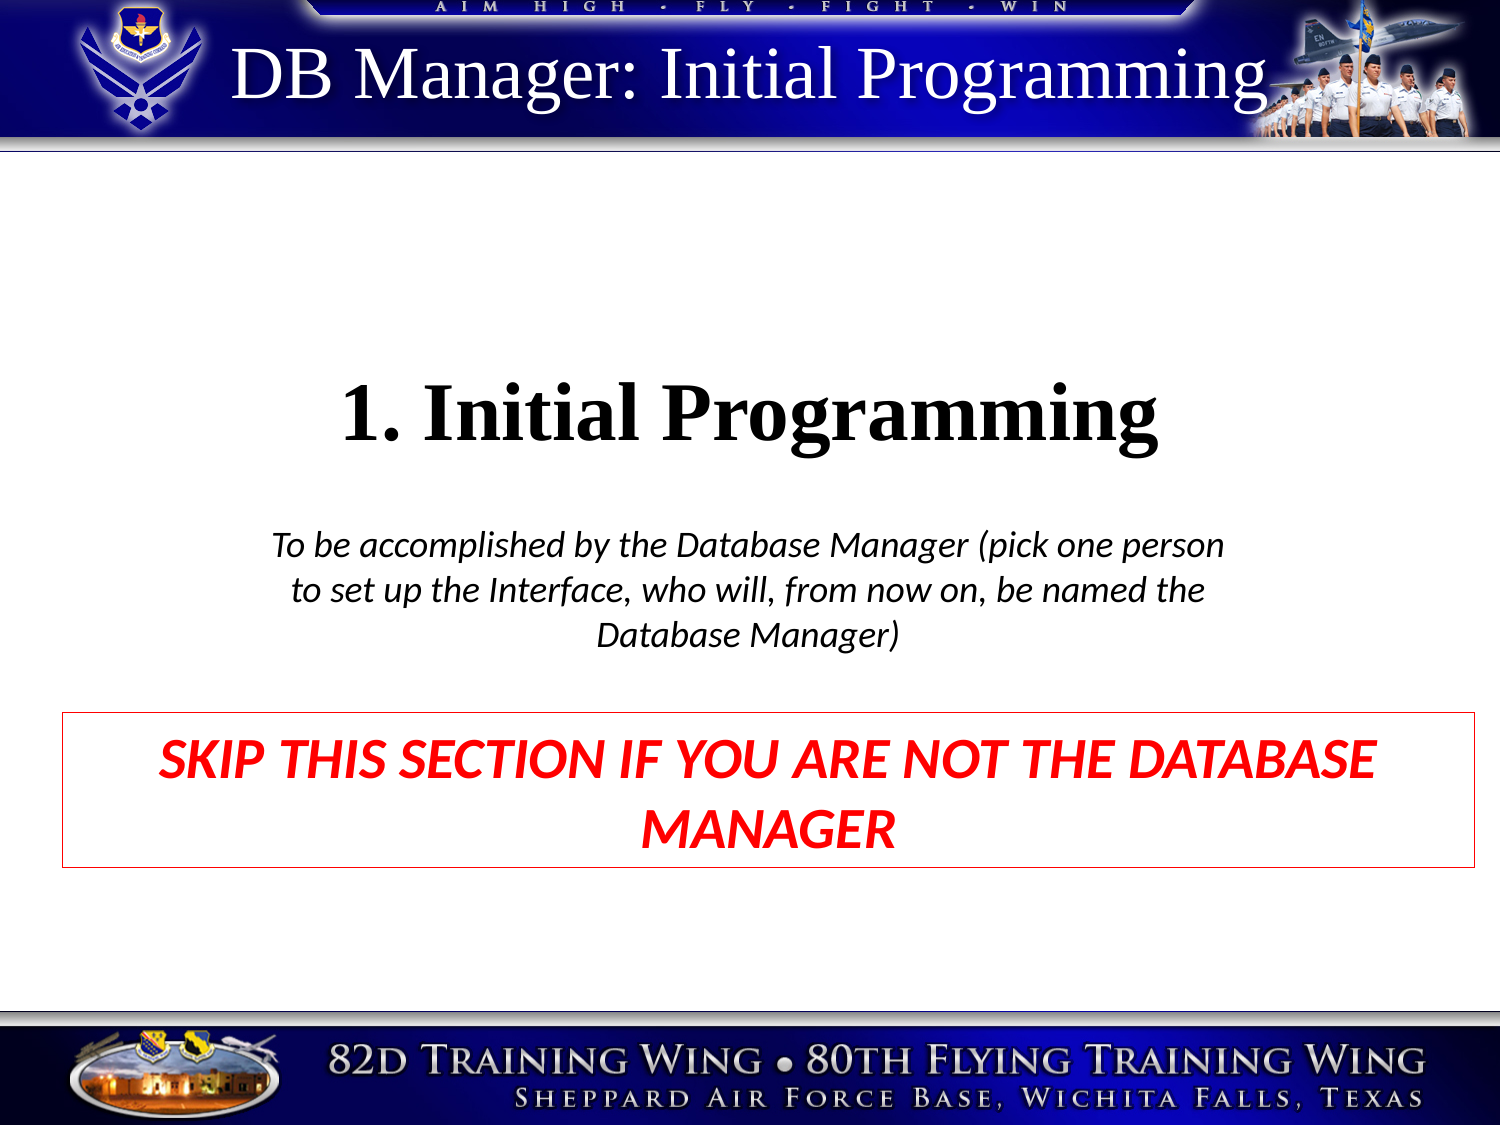

# DB Manager: Initial Programming
1. Initial Programming

To be accomplished by the Database Manager (pick one person to set up the Interface, who will, from now on, be named the Database Manager)
SKIP THIS SECTION IF YOU ARE NOT THE DATABASE MANAGER